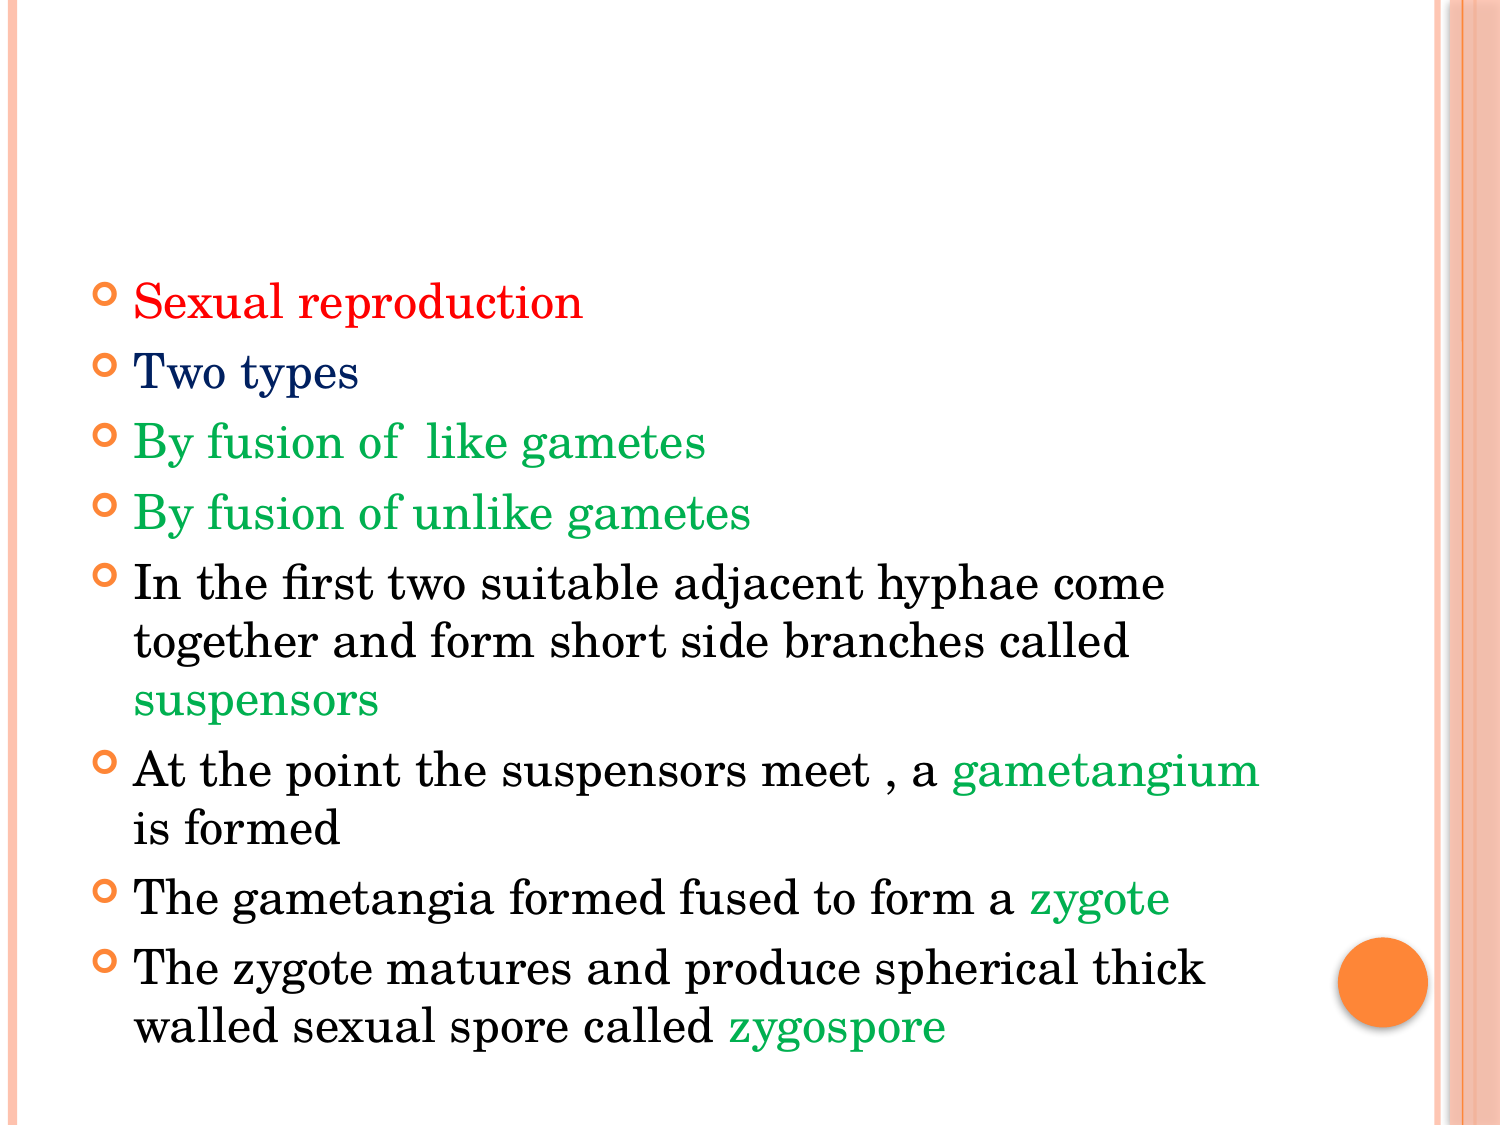

#
Sexual reproduction
Two types
By fusion of  like gametes
By fusion of unlike gametes
In the first two suitable adjacent hyphae come together and form short side branches called suspensors
At the point the suspensors meet , a gametangium is formed
The gametangia formed fused to form a zygote
The zygote matures and produce spherical thick walled sexual spore called zygospore